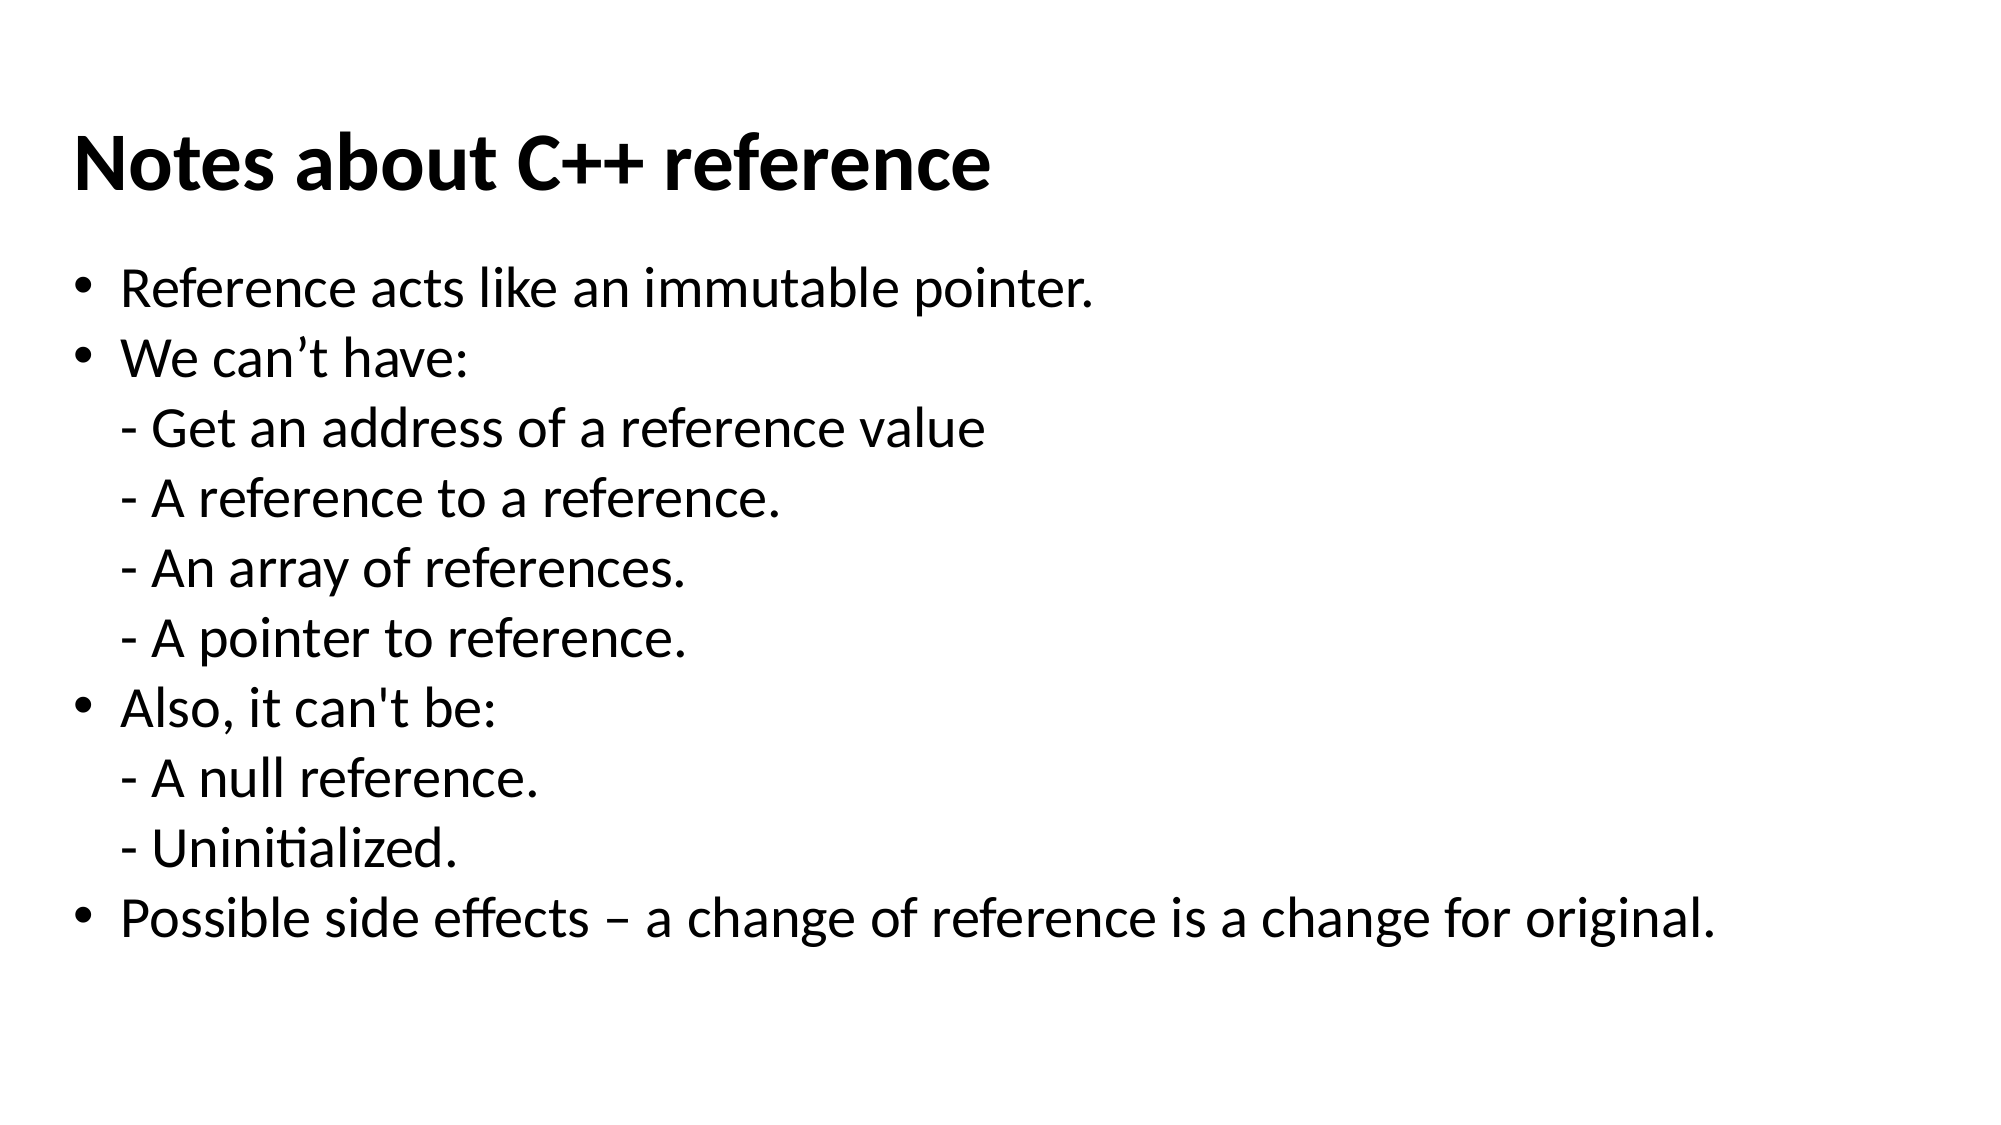

Notes about C++ reference
Reference acts like an immutable pointer.
We can’t have:
- Get an address of a reference value
- A reference to a reference.
- An array of references.
- A pointer to reference.
Also, it can't be:
- A null reference.
- Uninitialized.
Possible side effects – a change of reference is a change for original.